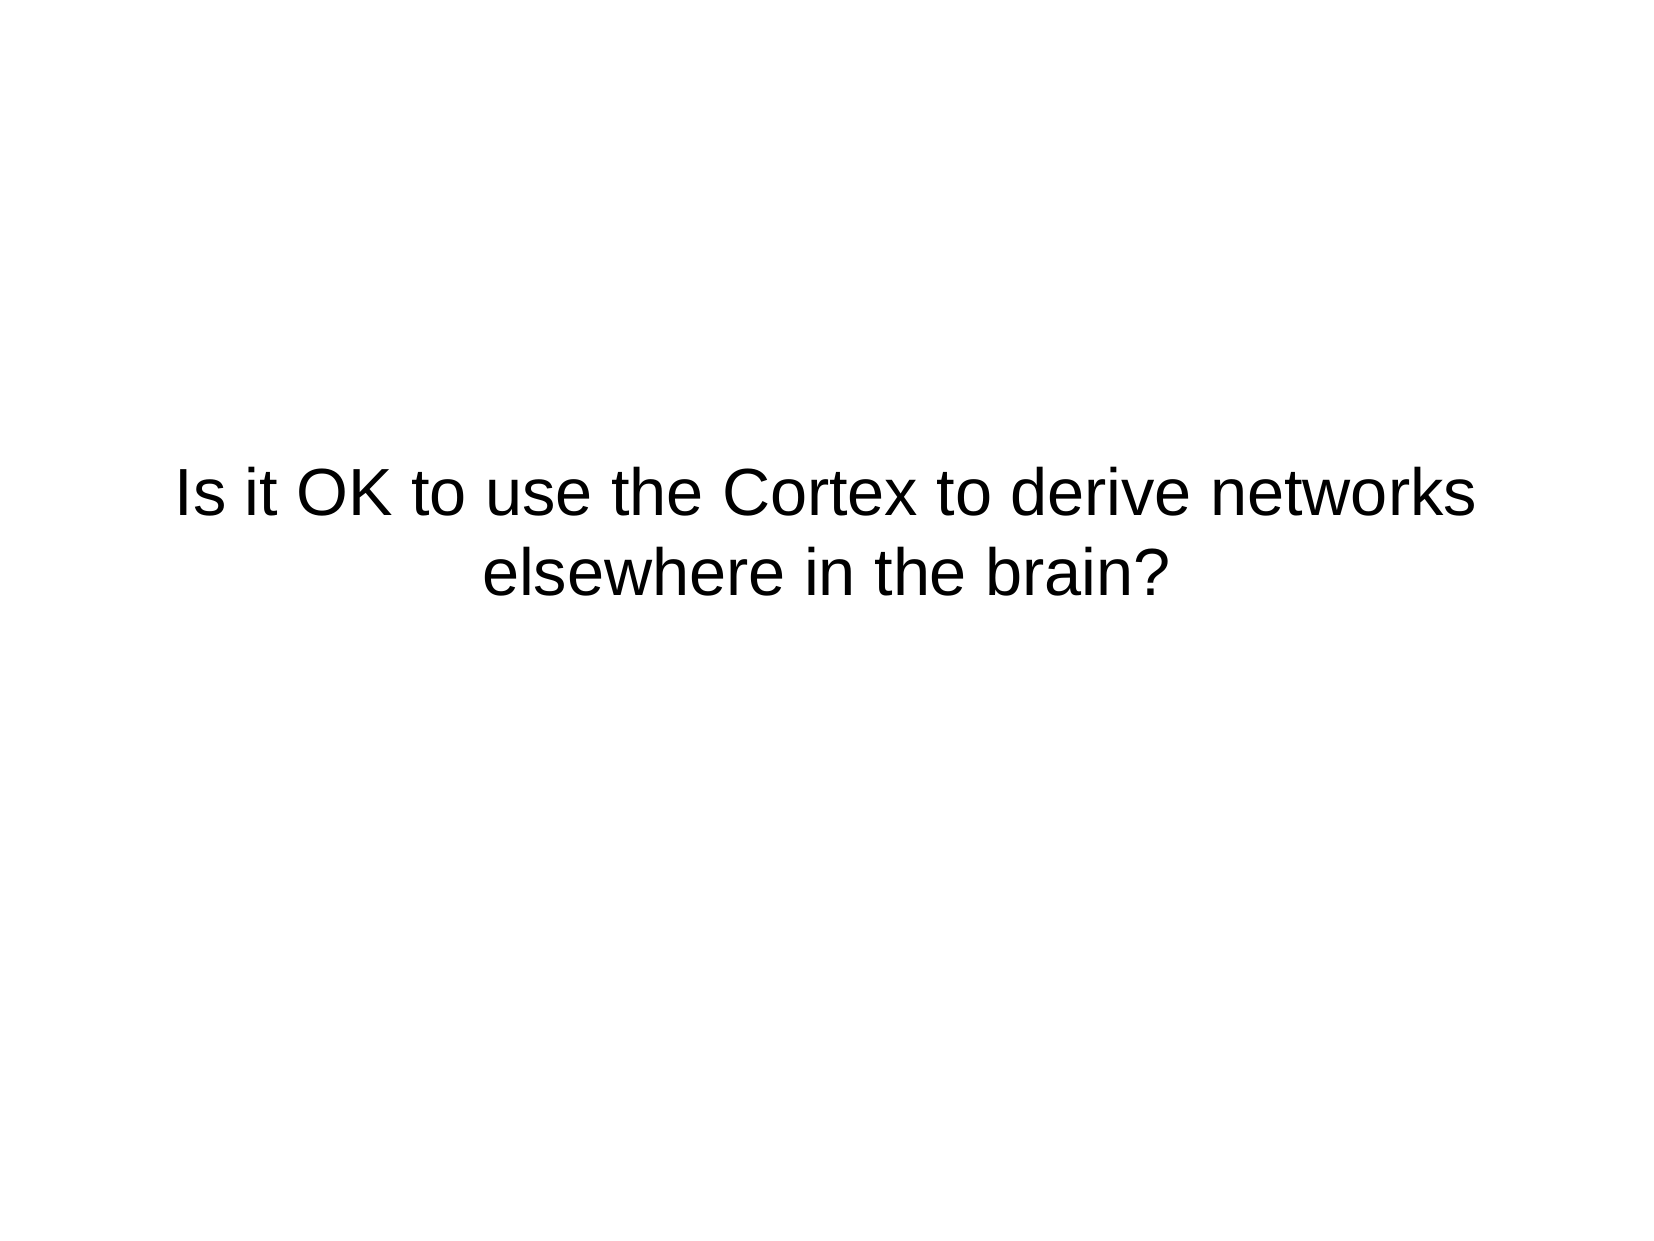

Is it OK to use the Cortex to derive networks
elsewhere in the brain?